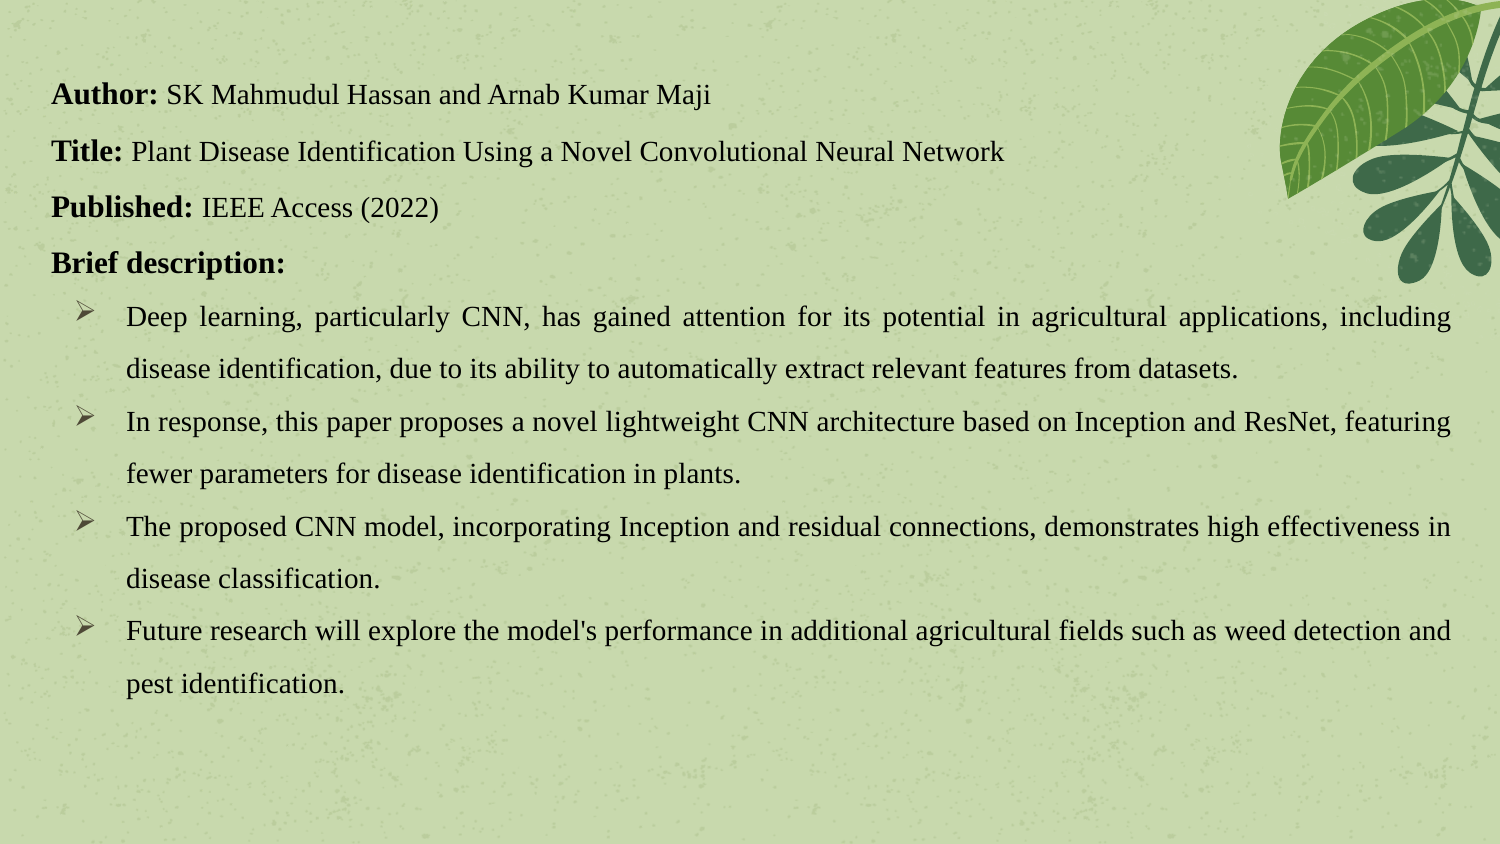

Author: SK Mahmudul Hassan and Arnab Kumar Maji
Title: Plant Disease Identification Using a Novel Convolutional Neural Network
Published: IEEE Access (2022)
Brief description:
Deep learning, particularly CNN, has gained attention for its potential in agricultural applications, including disease identification, due to its ability to automatically extract relevant features from datasets.
In response, this paper proposes a novel lightweight CNN architecture based on Inception and ResNet, featuring fewer parameters for disease identification in plants.
The proposed CNN model, incorporating Inception and residual connections, demonstrates high effectiveness in disease classification.
Future research will explore the model's performance in additional agricultural fields such as weed detection and pest identification.